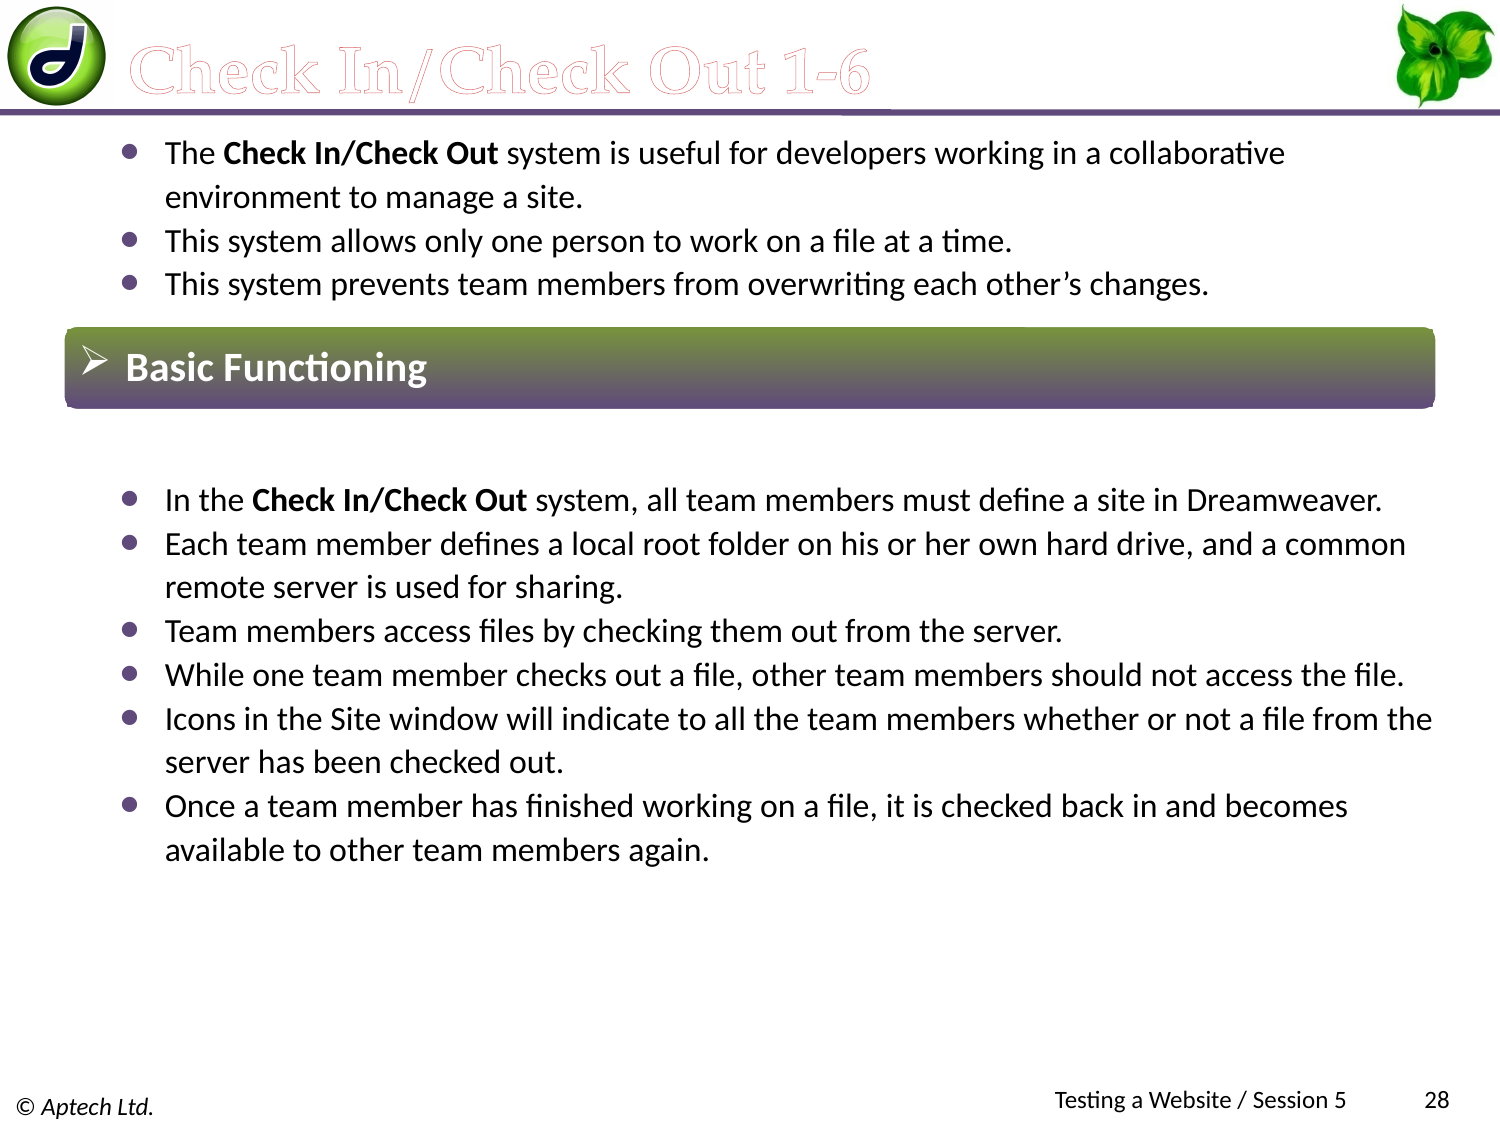

# Check In/Check Out 1-6
The Check In/Check Out system is useful for developers working in a collaborative environment to manage a site.
This system allows only one person to work on a file at a time.
This system prevents team members from overwriting each other’s changes.

 Basic Functioning
In the Check In/Check Out system, all team members must define a site in Dreamweaver.
Each team member defines a local root folder on his or her own hard drive, and a common remote server is used for sharing.
Team members access files by checking them out from the server.
While one team member checks out a file, other team members should not access the file.
Icons in the Site window will indicate to all the team members whether or not a file from the server has been checked out.
Once a team member has finished working on a file, it is checked back in and becomes available to other team members again.
Testing a Website / Session 5
28